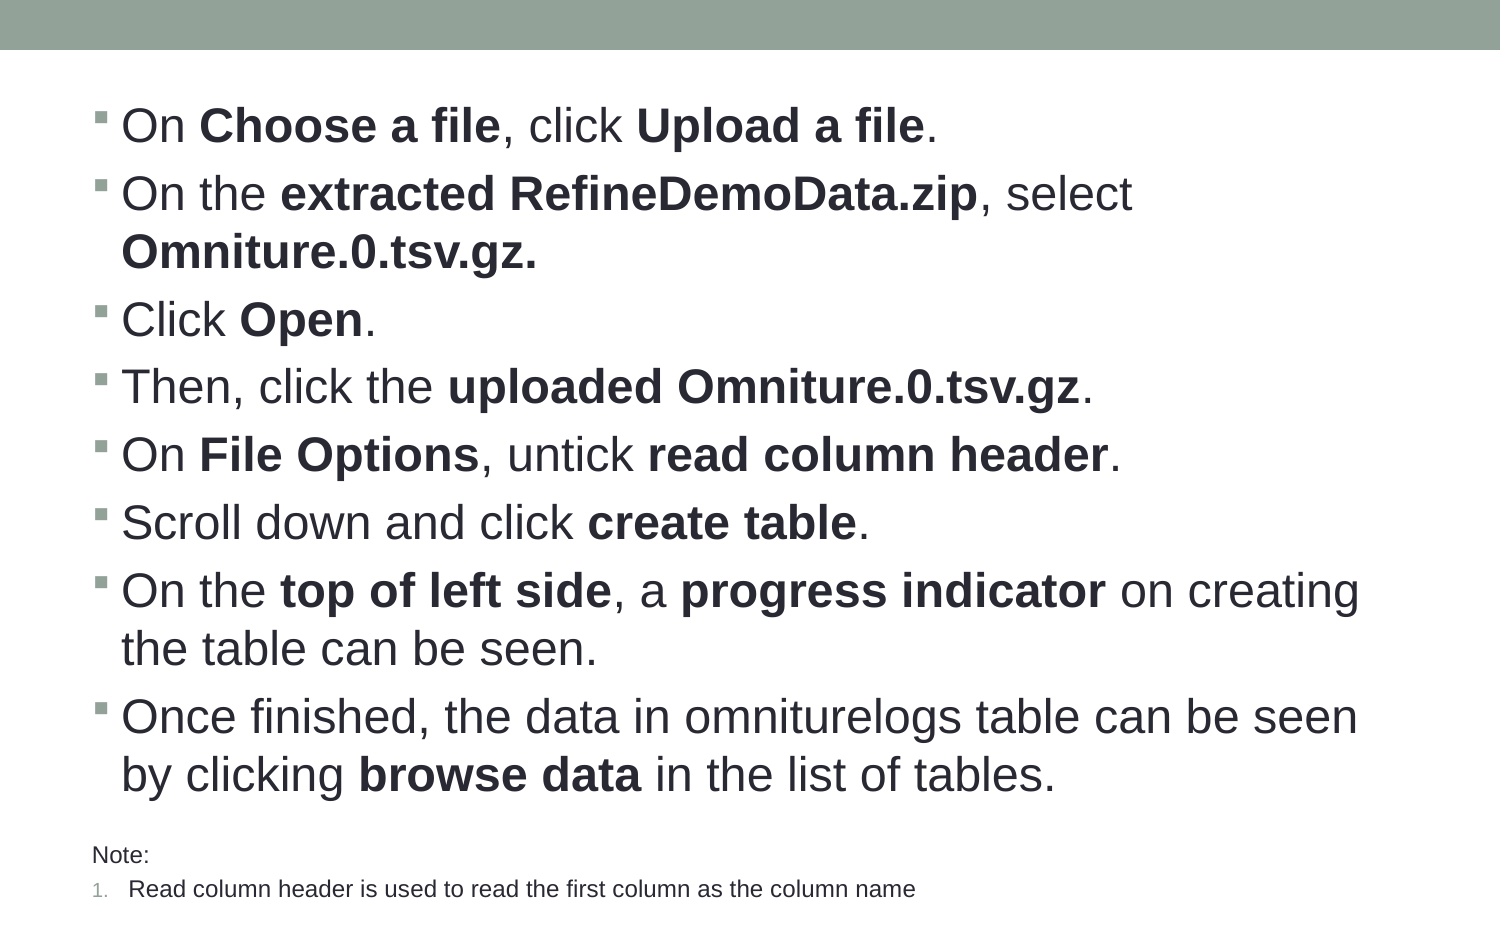

On Choose a file, click Upload a file.
On the extracted RefineDemoData.zip, select Omniture.0.tsv.gz.
Click Open.
Then, click the uploaded Omniture.0.tsv.gz.
On File Options, untick read column header.
Scroll down and click create table.
On the top of left side, a progress indicator on creating the table can be seen.
Once finished, the data in omniturelogs table can be seen by clicking browse data in the list of tables.

Note:
Read column header is used to read the first column as the column name